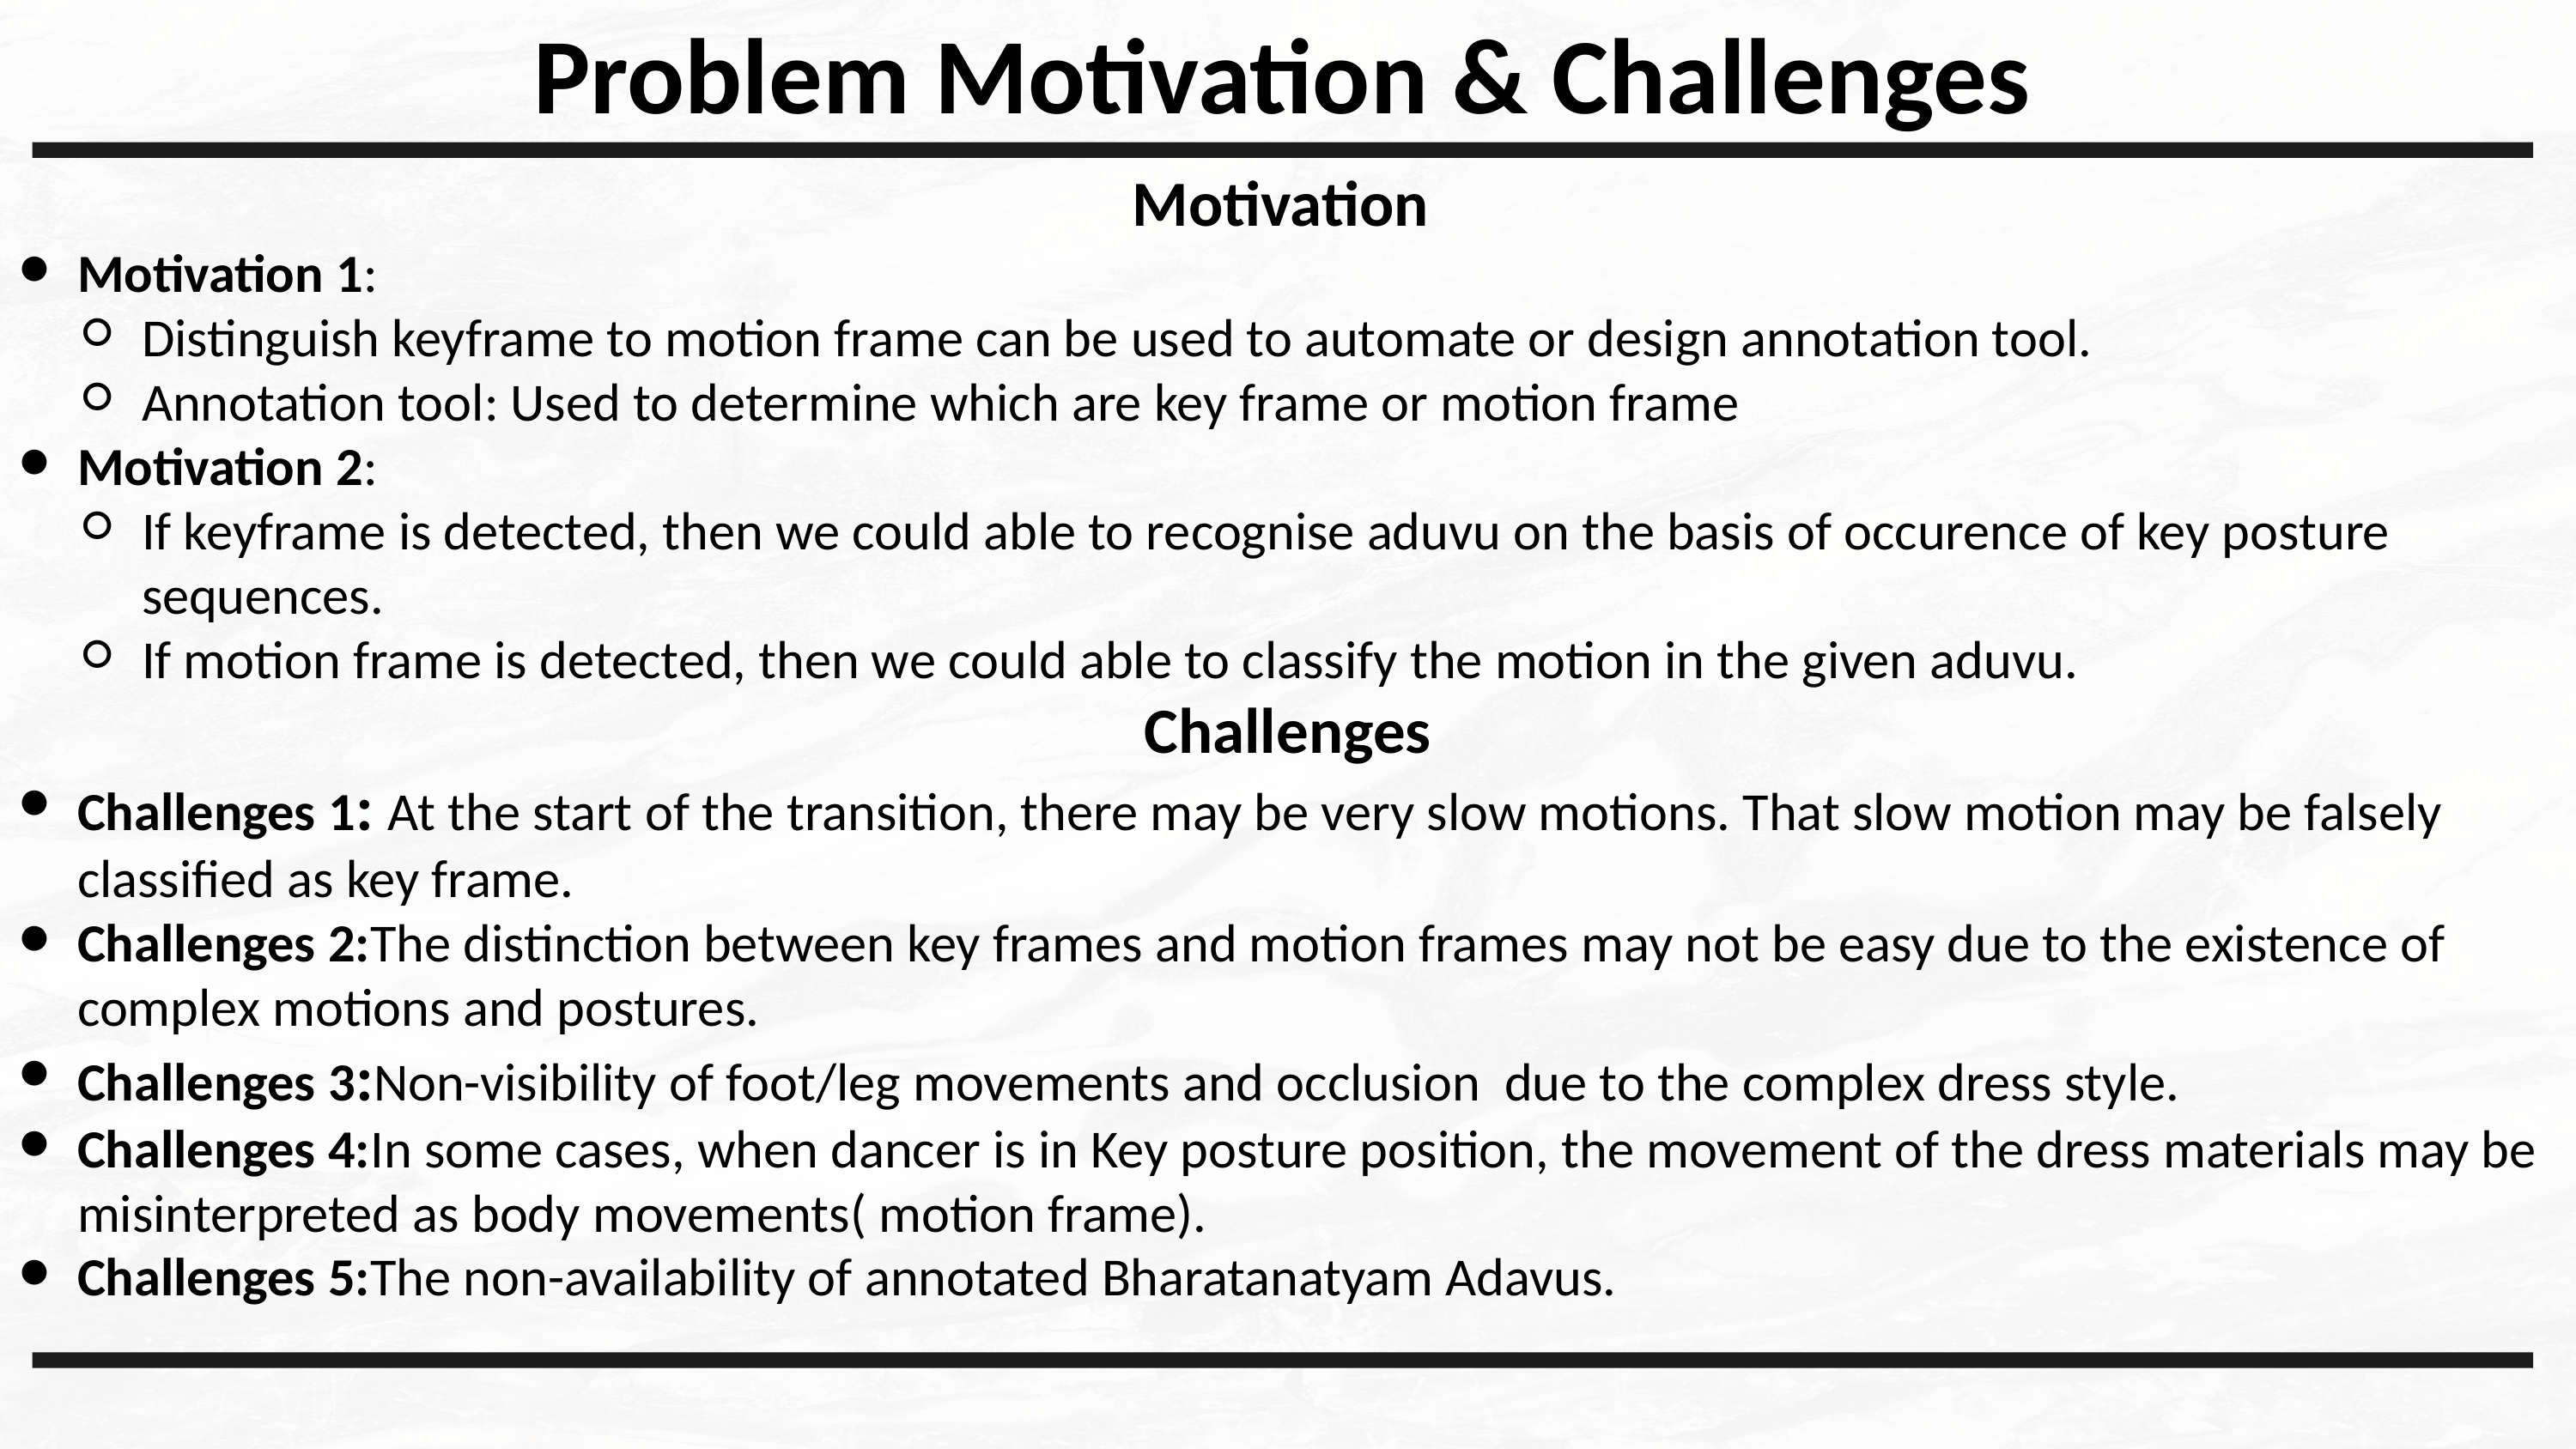

Problem Motivation & Challenges

Motivation
Motivation 1:
Distinguish keyframe to motion frame can be used to automate or design annotation tool.
Annotation tool: Used to determine which are key frame or motion frame
Motivation 2:
If keyframe is detected, then we could able to recognise aduvu on the basis of occurence of key posture sequences.
If motion frame is detected, then we could able to classify the motion in the given aduvu.
Challenges
Challenges 1: At the start of the transition, there may be very slow motions. That slow motion may be falsely classified as key frame.
Challenges 2:The distinction between key frames and motion frames may not be easy due to the existence of complex motions and postures.
Challenges 3:Non-visibility of foot/leg movements and occlusion  due to the complex dress style.
Challenges 4:In some cases, when dancer is in Key posture position, the movement of the dress materials may be misinterpreted as body movements( motion frame).
Challenges 5:The non-availability of annotated Bharatanatyam Adavus.